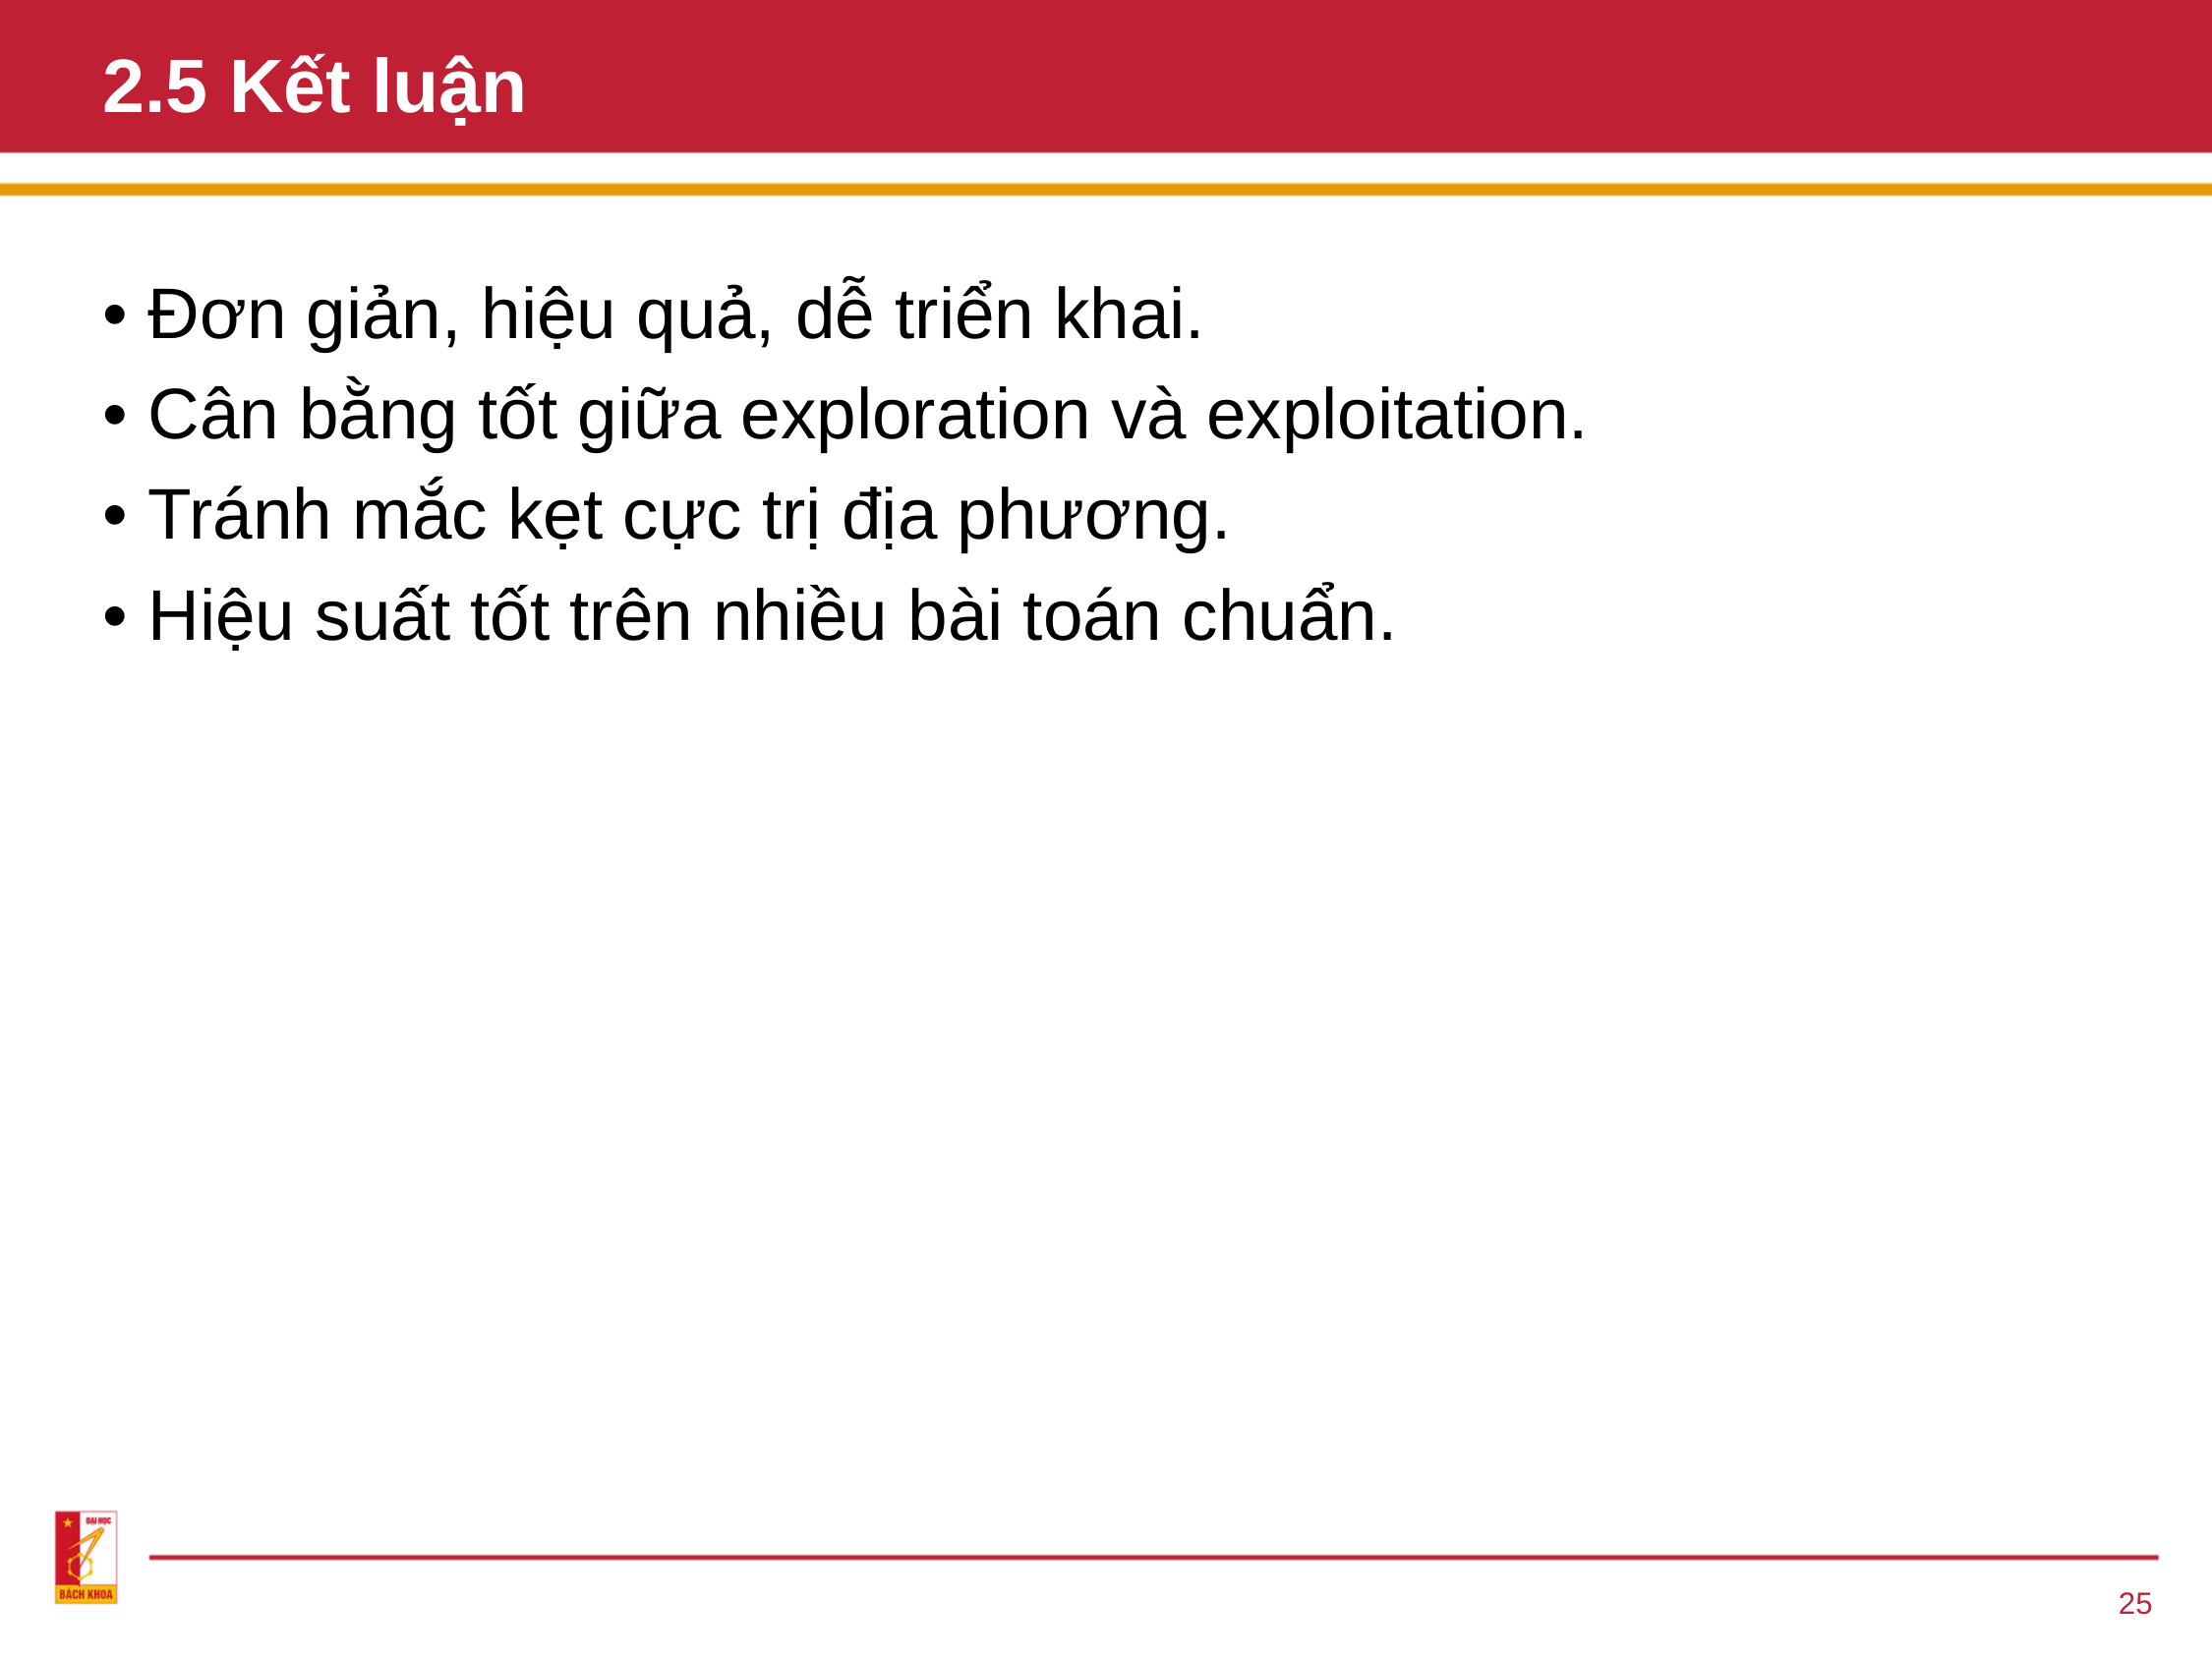

2.5 Kết luận
• Đơn giản, hiệu quả, dễ triển khai.
• Cân bằng tốt giữa exploration và exploitation.
• Tránh mắc kẹt cực trị địa phương.
• Hiệu suất tốt trên nhiều bài toán chuẩn.
25